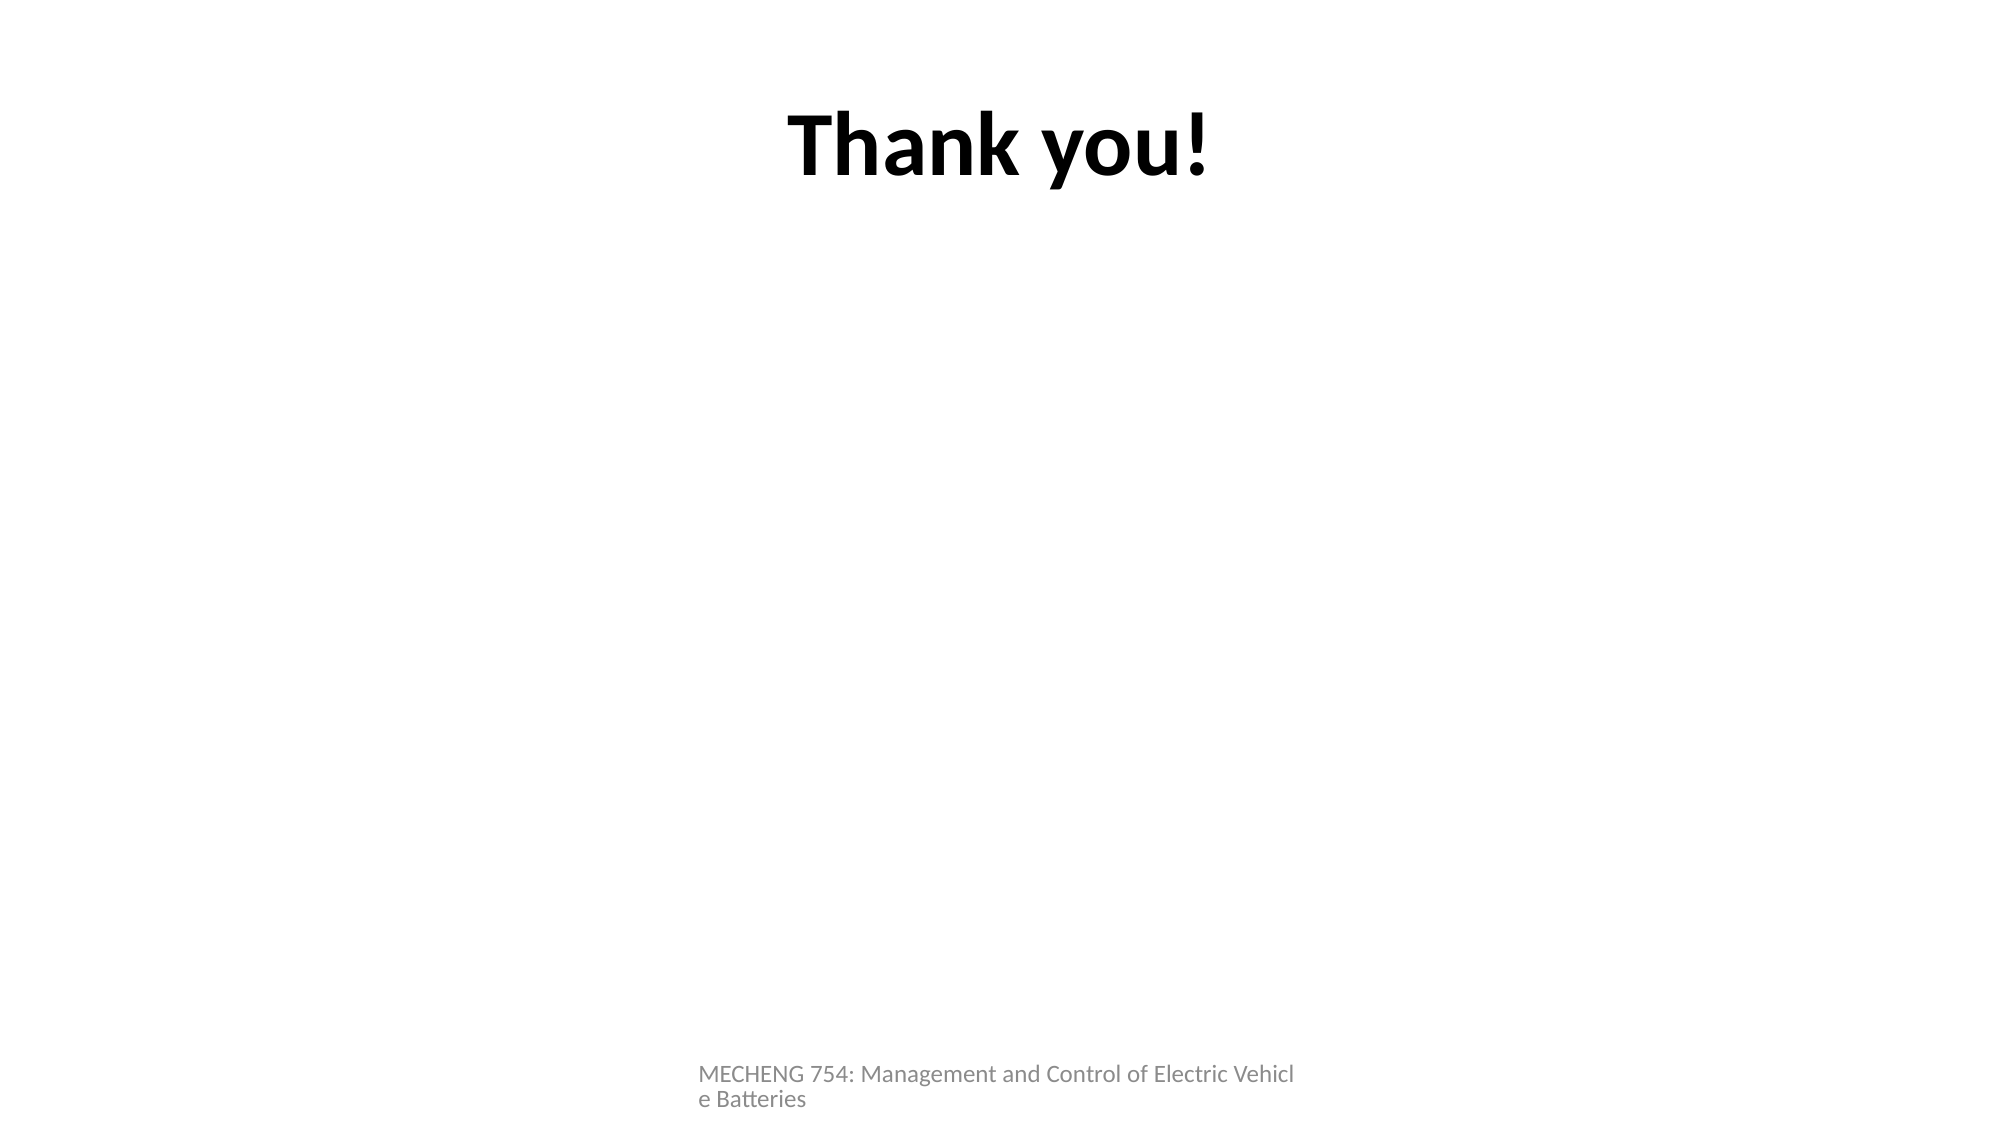

# Thank you!
MECHENG 754: Management and Control of Electric Vehicle Batteries